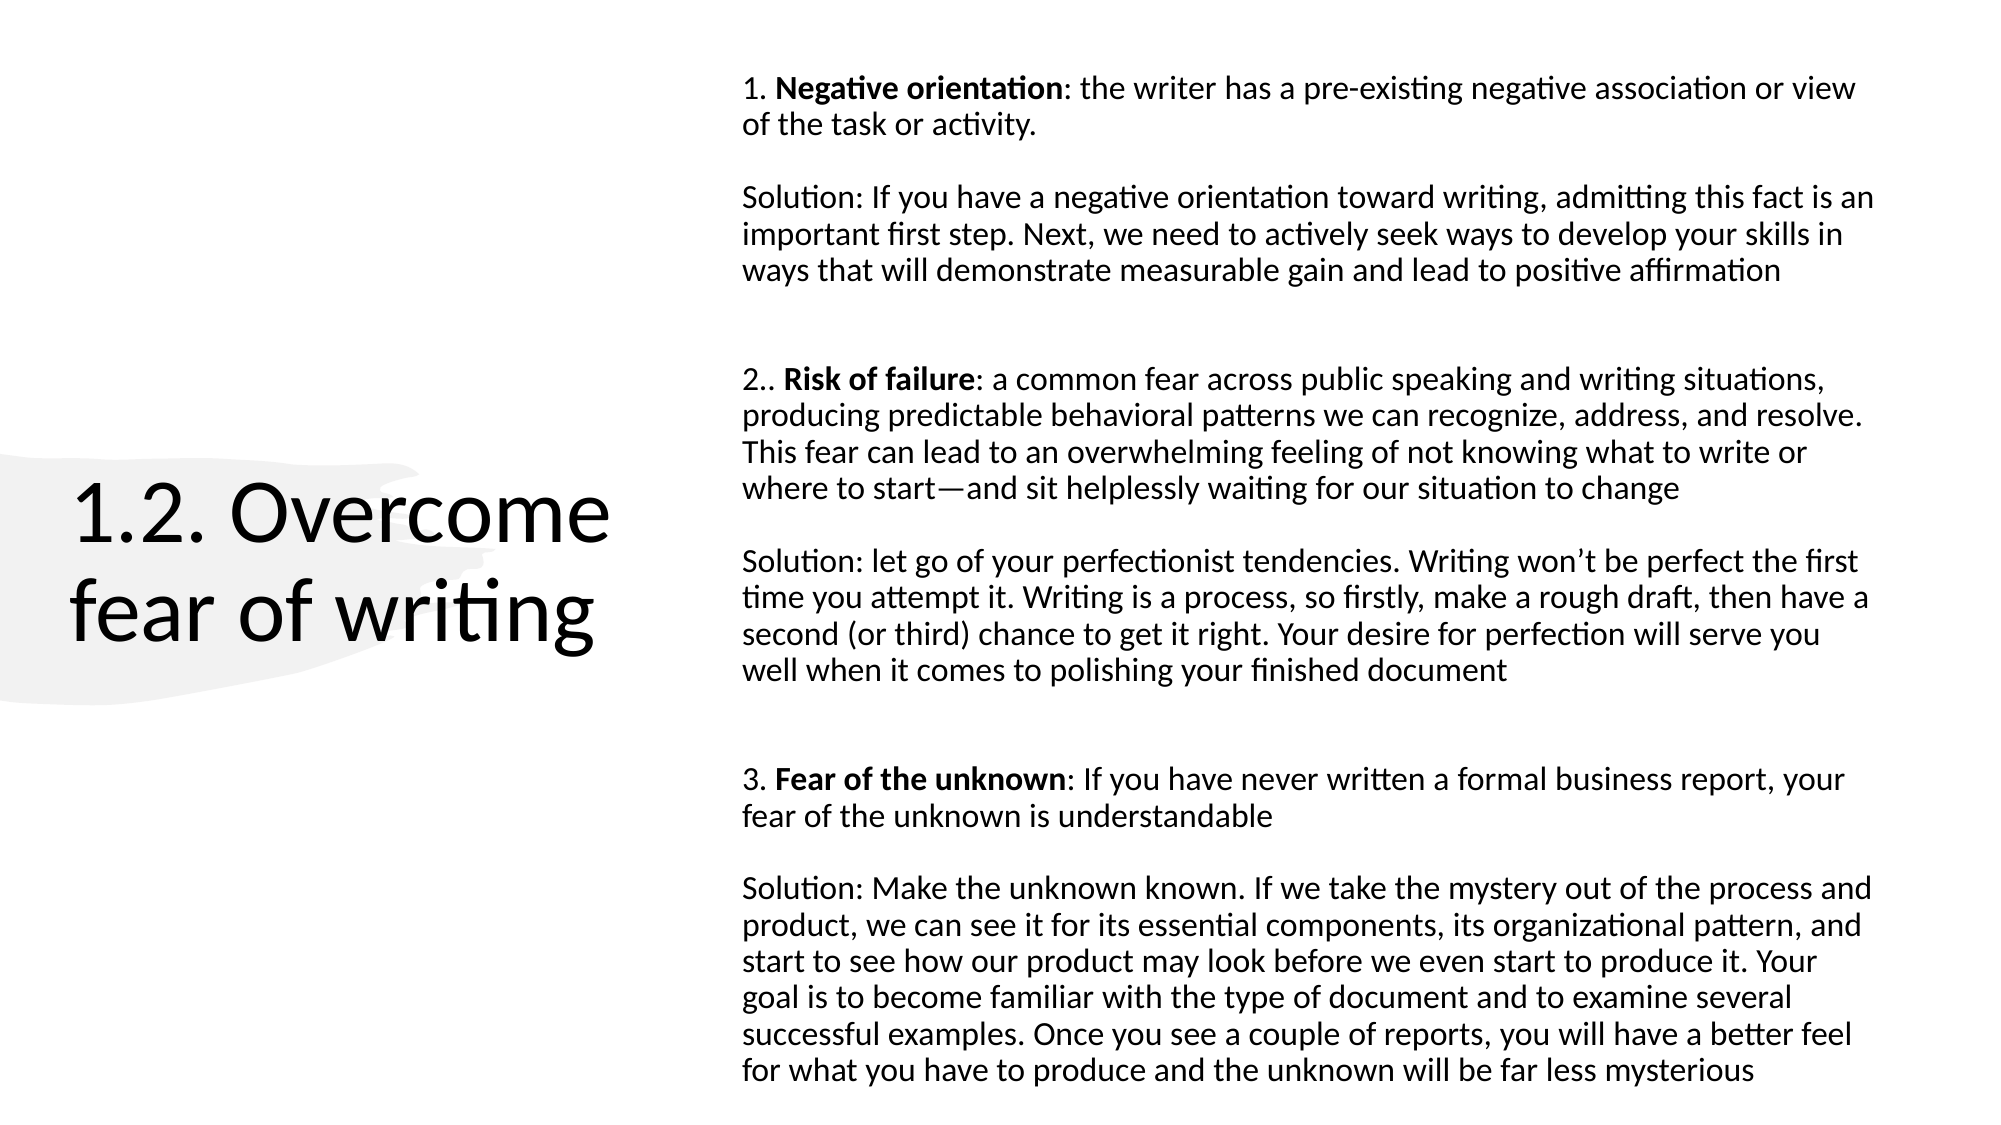

1. Negative orientation: the writer has a pre-existing negative association or view of the task or activity.

Solution: If you have a negative orientation toward writing, admitting this fact is an important first step. Next, we need to actively seek ways to develop your skills in ways that will demonstrate measurable gain and lead to positive affirmation
2.. Risk of failure: a common fear across public speaking and writing situations, producing predictable behavioral patterns we can recognize, address, and resolve. This fear can lead to an overwhelming feeling of not knowing what to write or where to start—and sit helplessly waiting for our situation to change

Solution: let go of your perfectionist tendencies. Writing won’t be perfect the first time you attempt it. Writing is a process, so firstly, make a rough draft, then have a second (or third) chance to get it right. Your desire for perfection will serve you well when it comes to polishing your finished document
3. Fear of the unknown: If you have never written a formal business report, your fear of the unknown is understandable
Solution: Make the unknown known. If we take the mystery out of the process and product, we can see it for its essential components, its organizational pattern, and start to see how our product may look before we even start to produce it. Your goal is to become familiar with the type of document and to examine several successful examples. Once you see a couple of reports, you will have a better feel for what you have to produce and the unknown will be far less mysterious
# 1.2. Overcome fear of writing